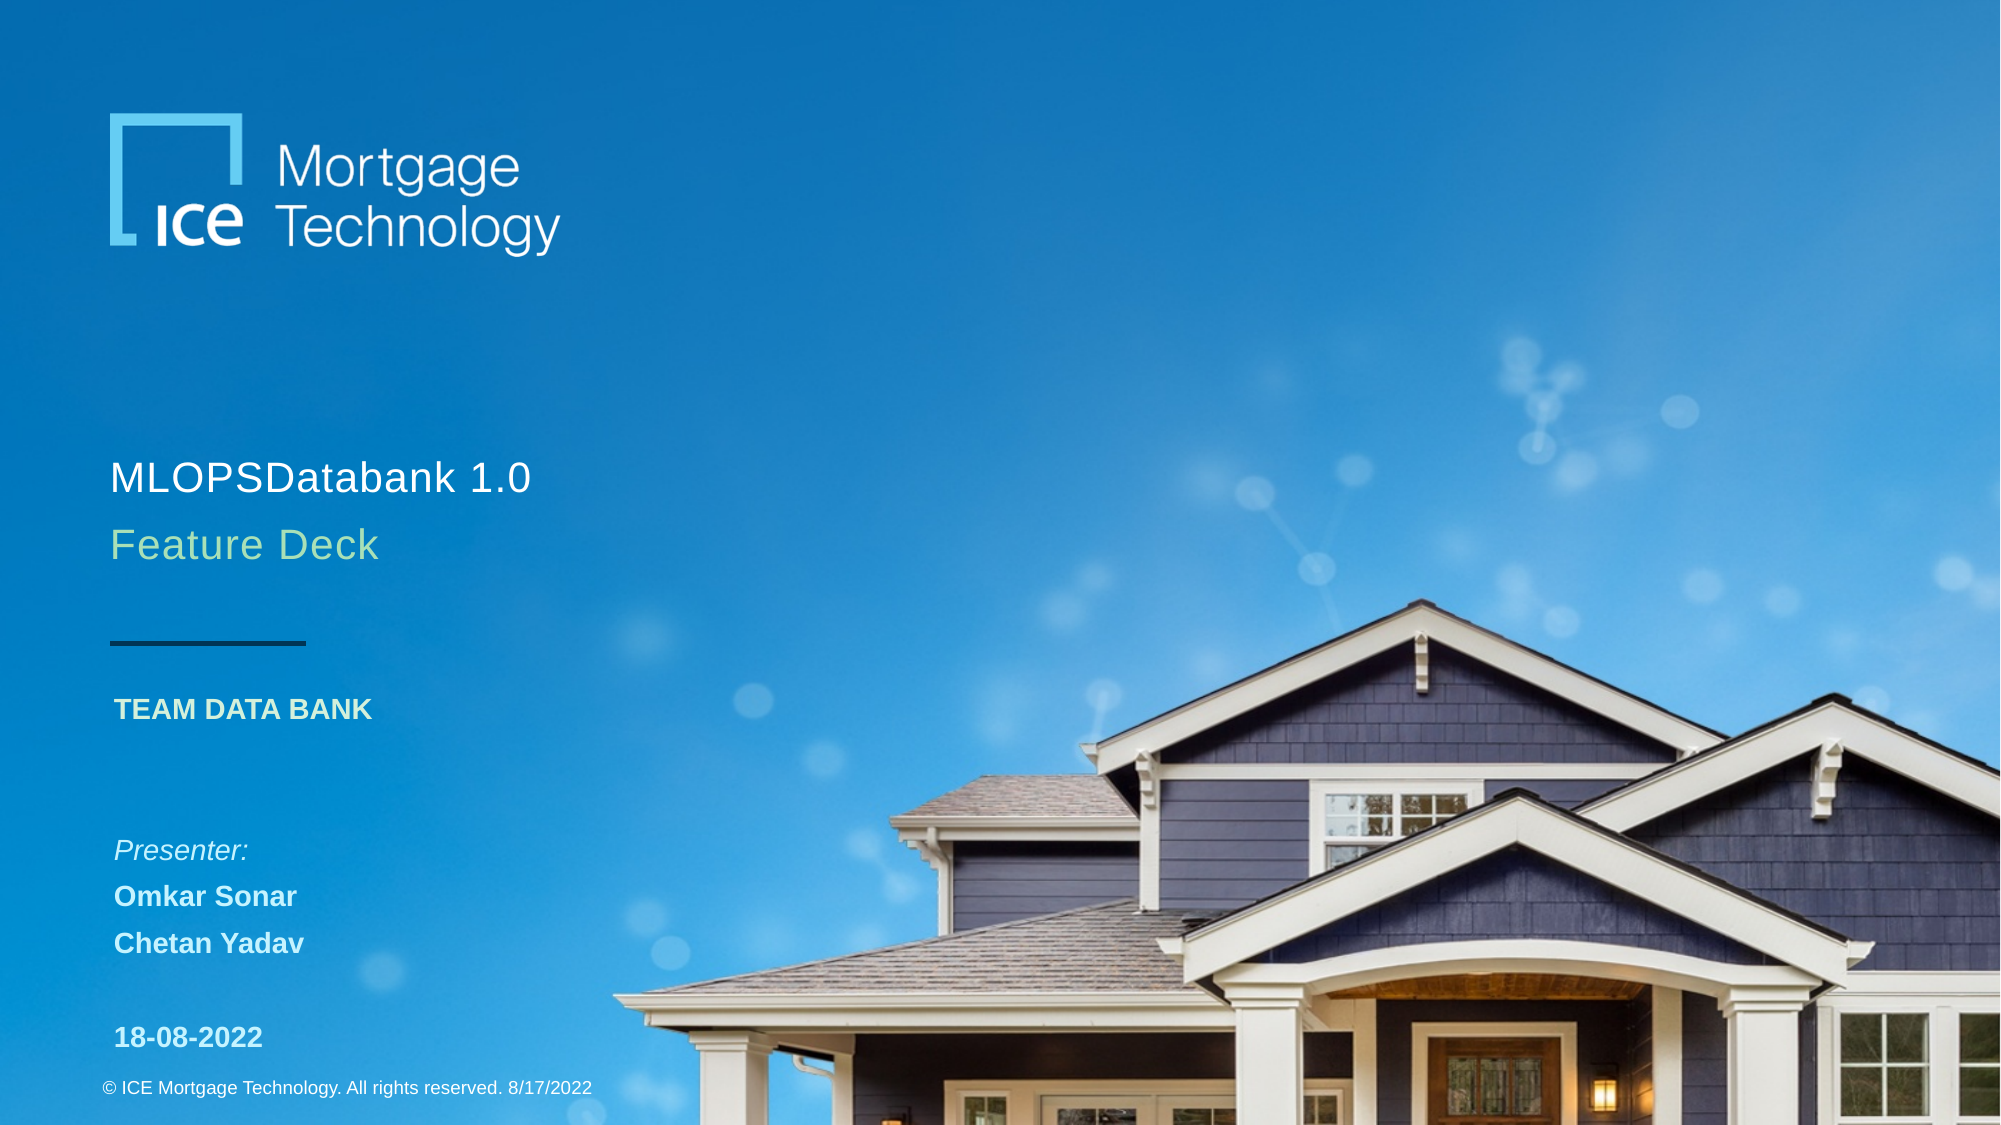

# MLOPSDatabank 1.0 Feature Deck
TEAM DATA BANK

Presenter:
Omkar Sonar
Chetan Yadav

18-08-2022